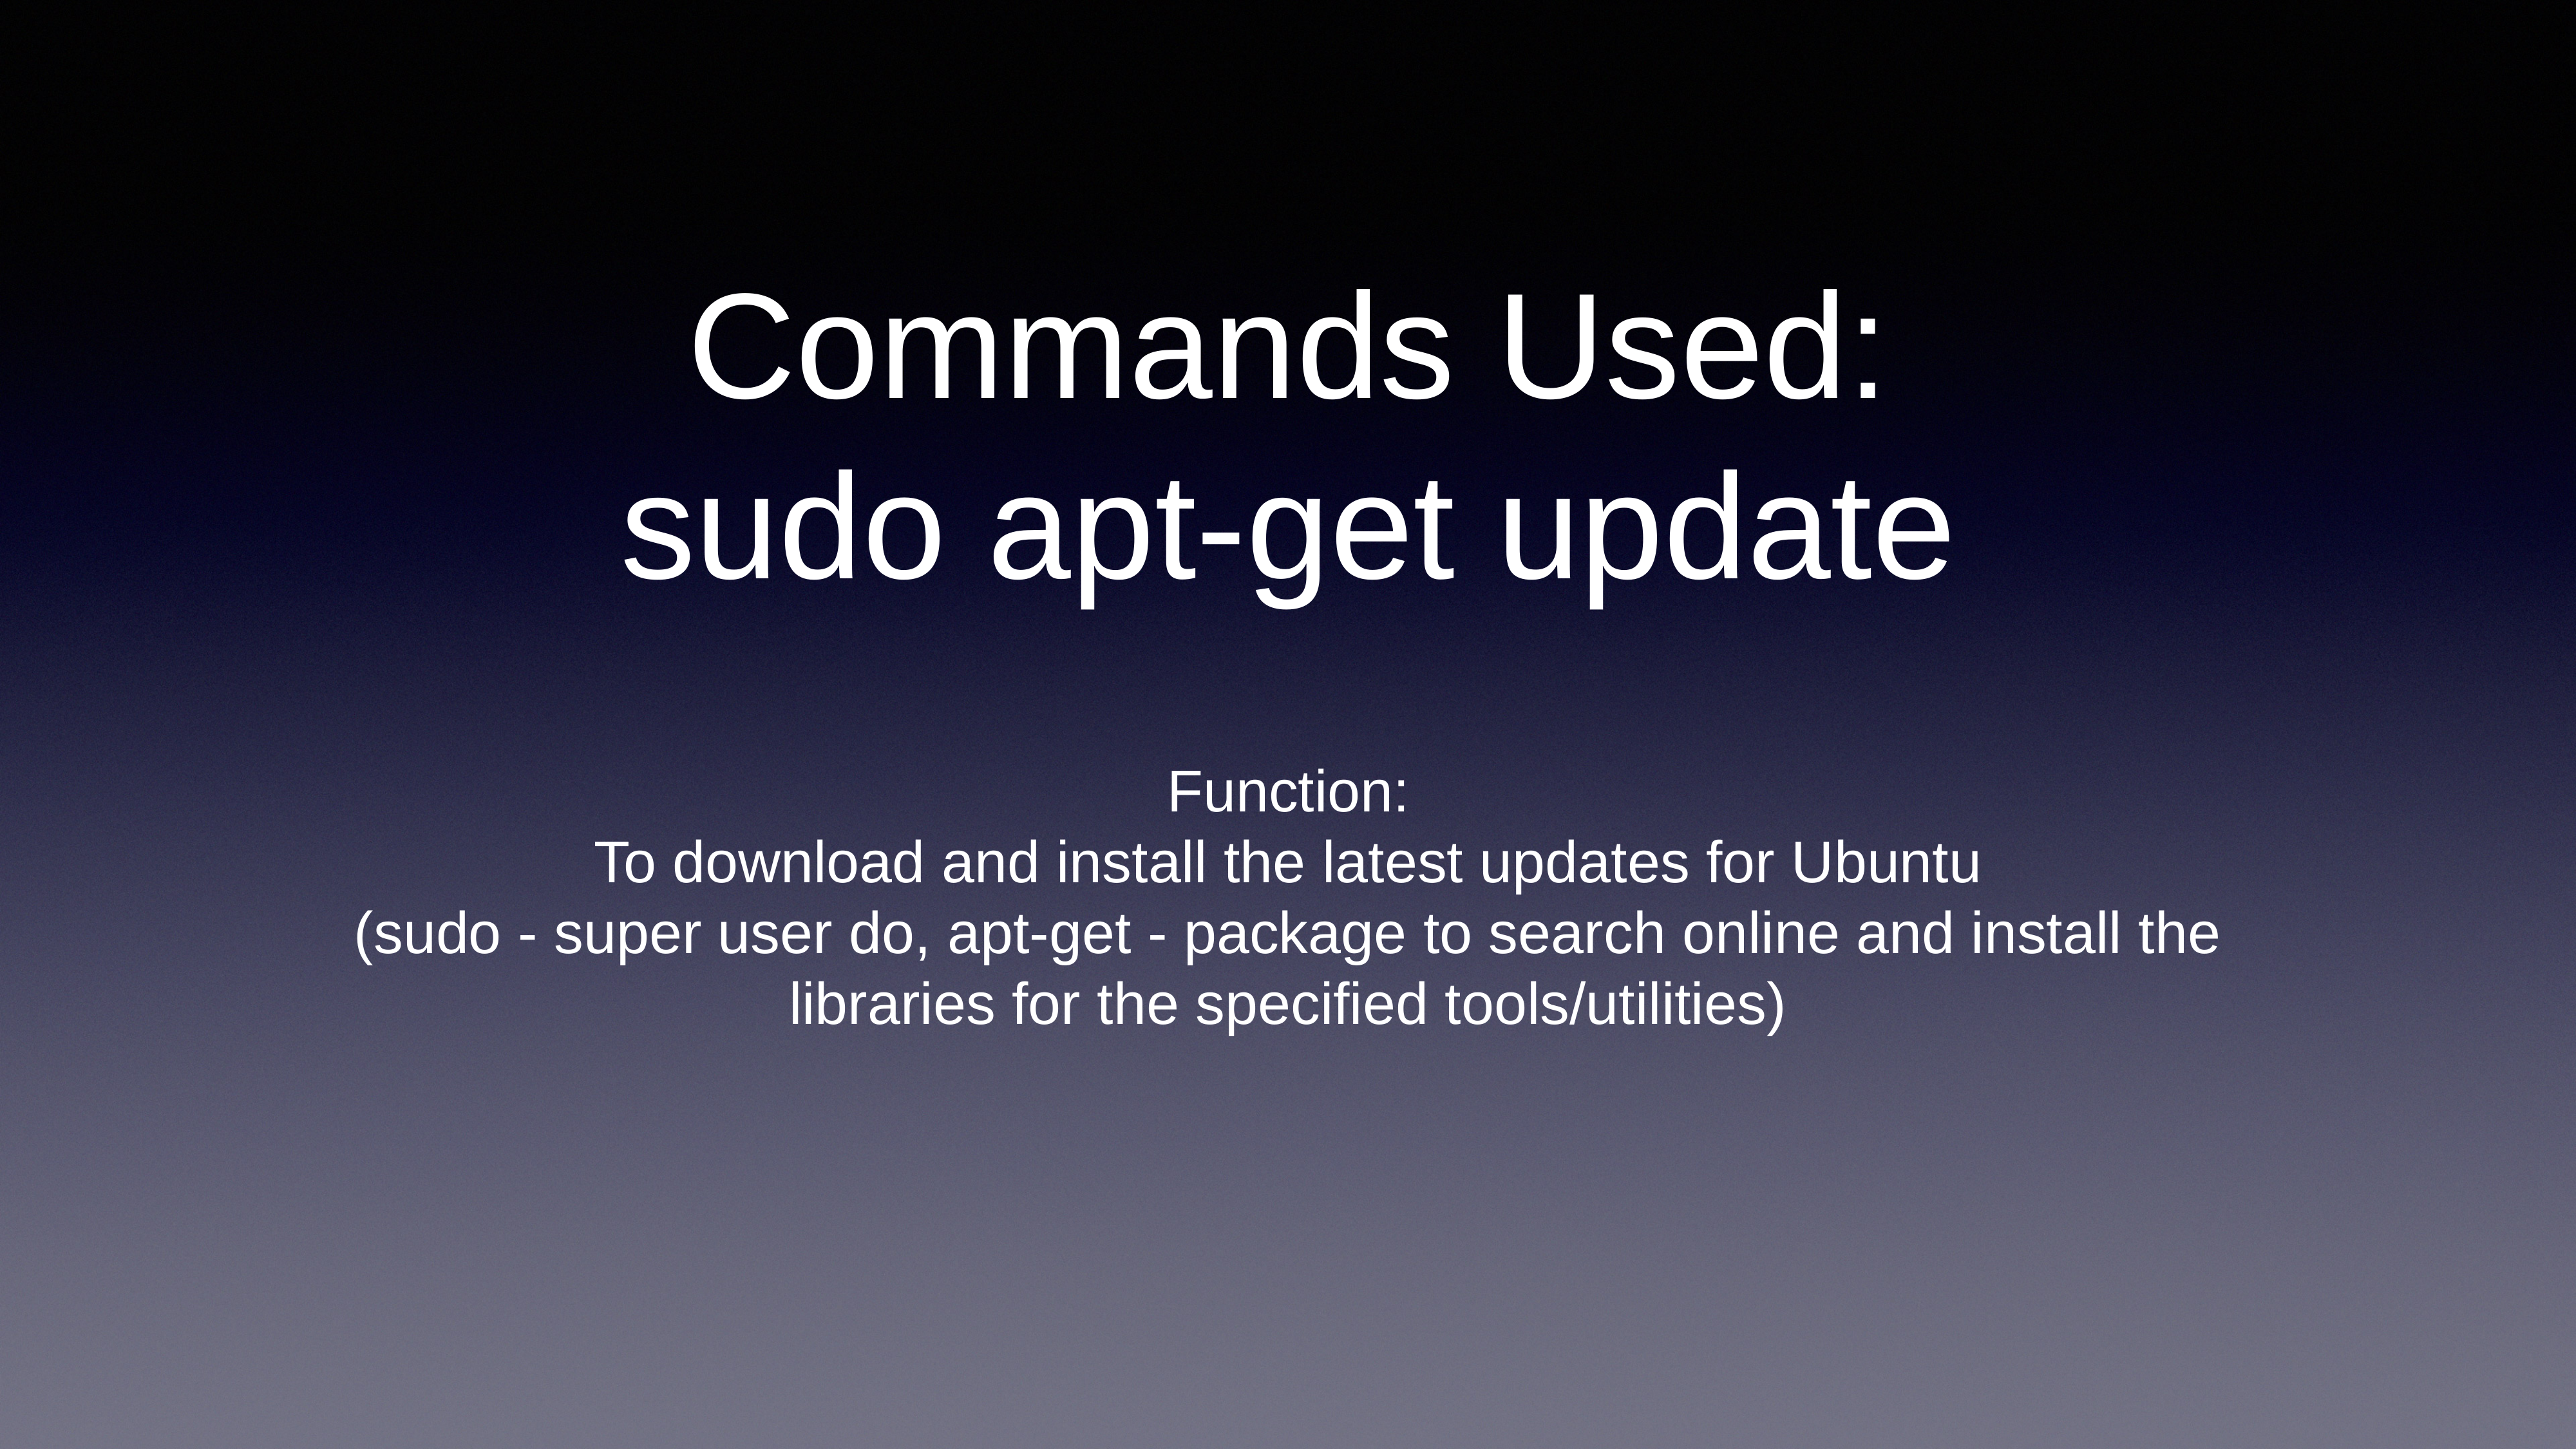

# Commands Used:
sudo apt-get update
Function:
To download and install the latest updates for Ubuntu
(sudo - super user do, apt-get - package to search online and install the libraries for the specified tools/utilities)